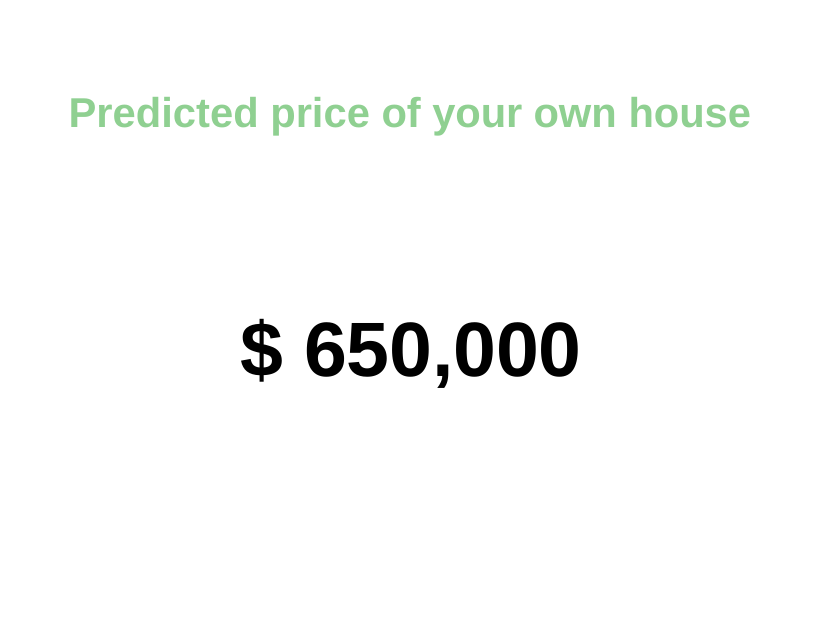

Predicted price of your own house
$ 650,000